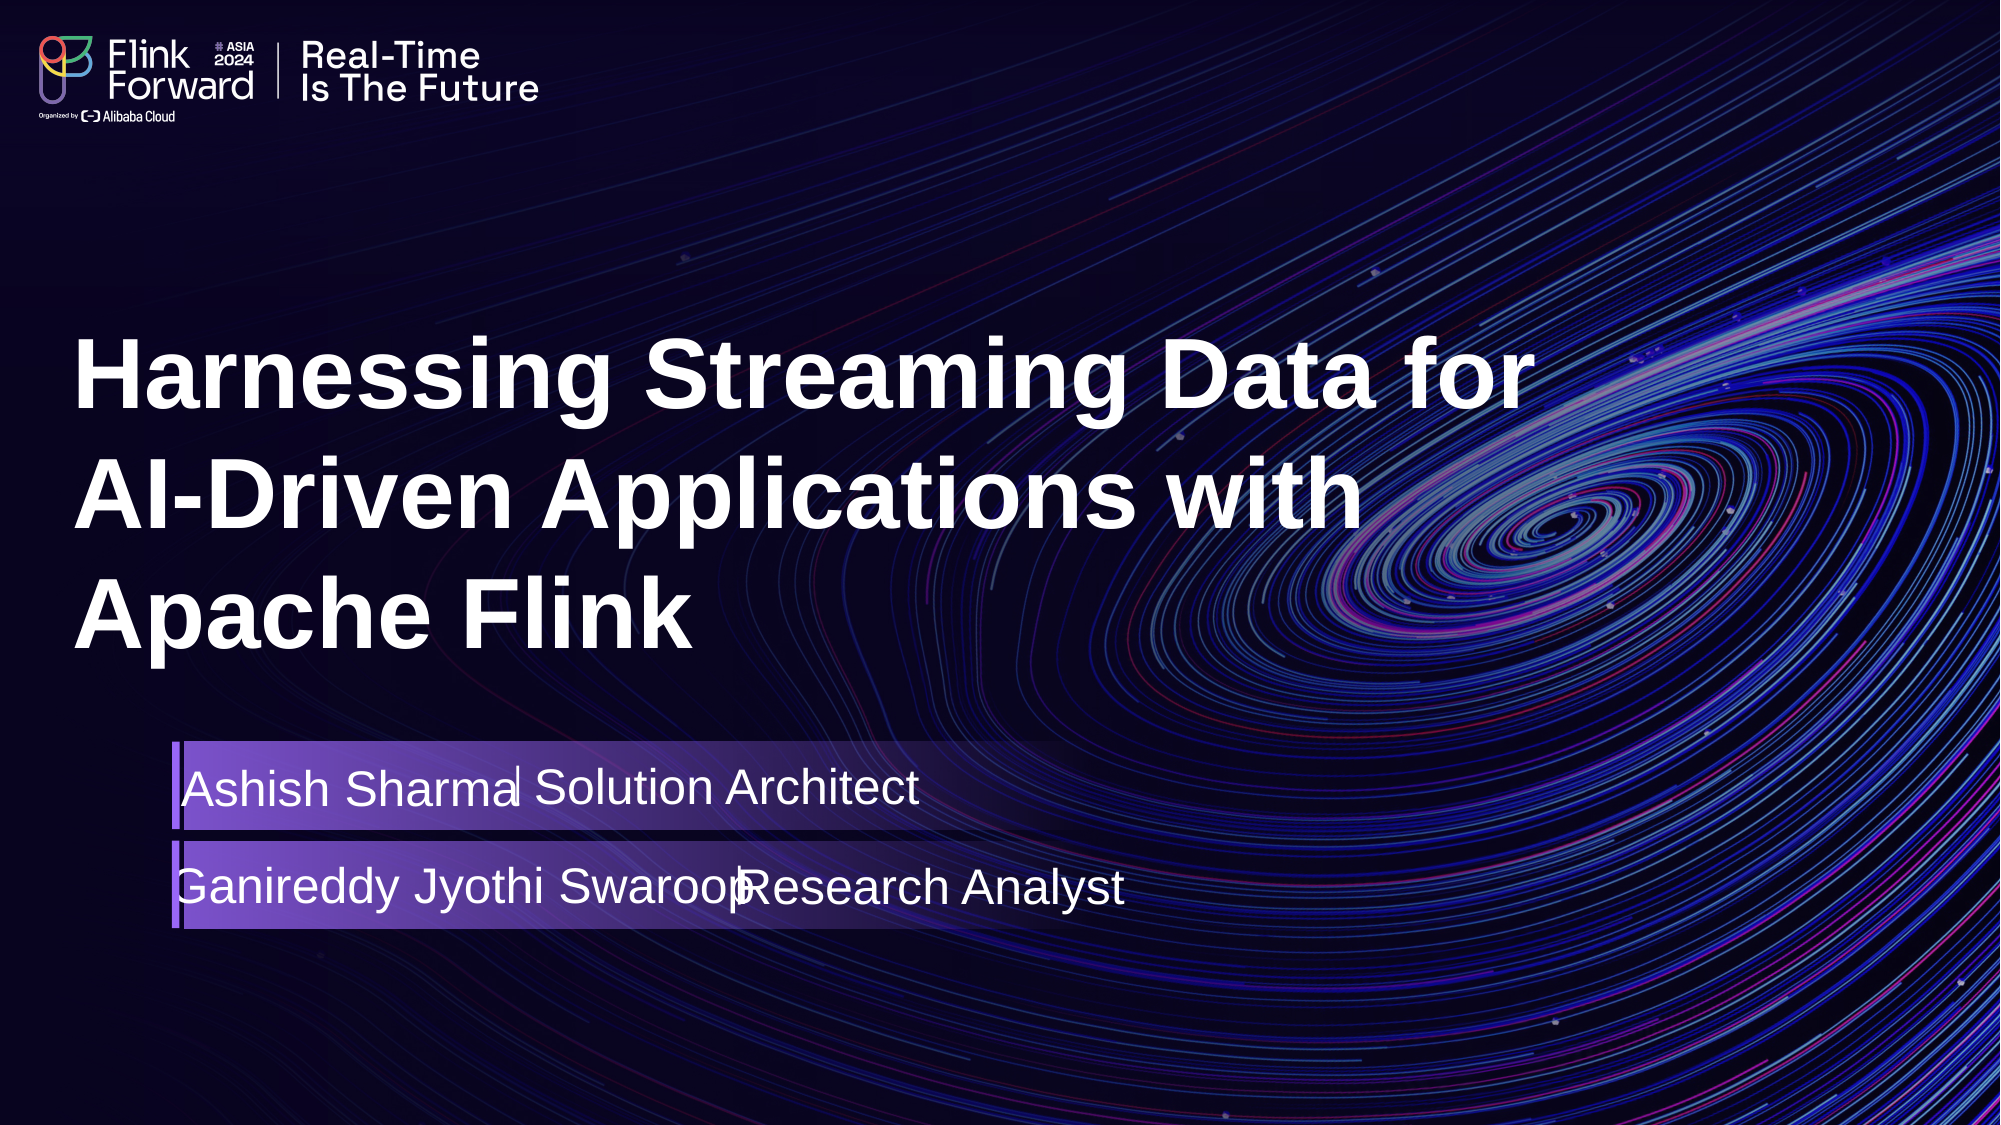

Harnessing Streaming Data for
AI-Driven Applications with
Apache Flink

Solution Architect
Ashish Sharma

Ganireddy Jyothi Swaroop
Research Analyst